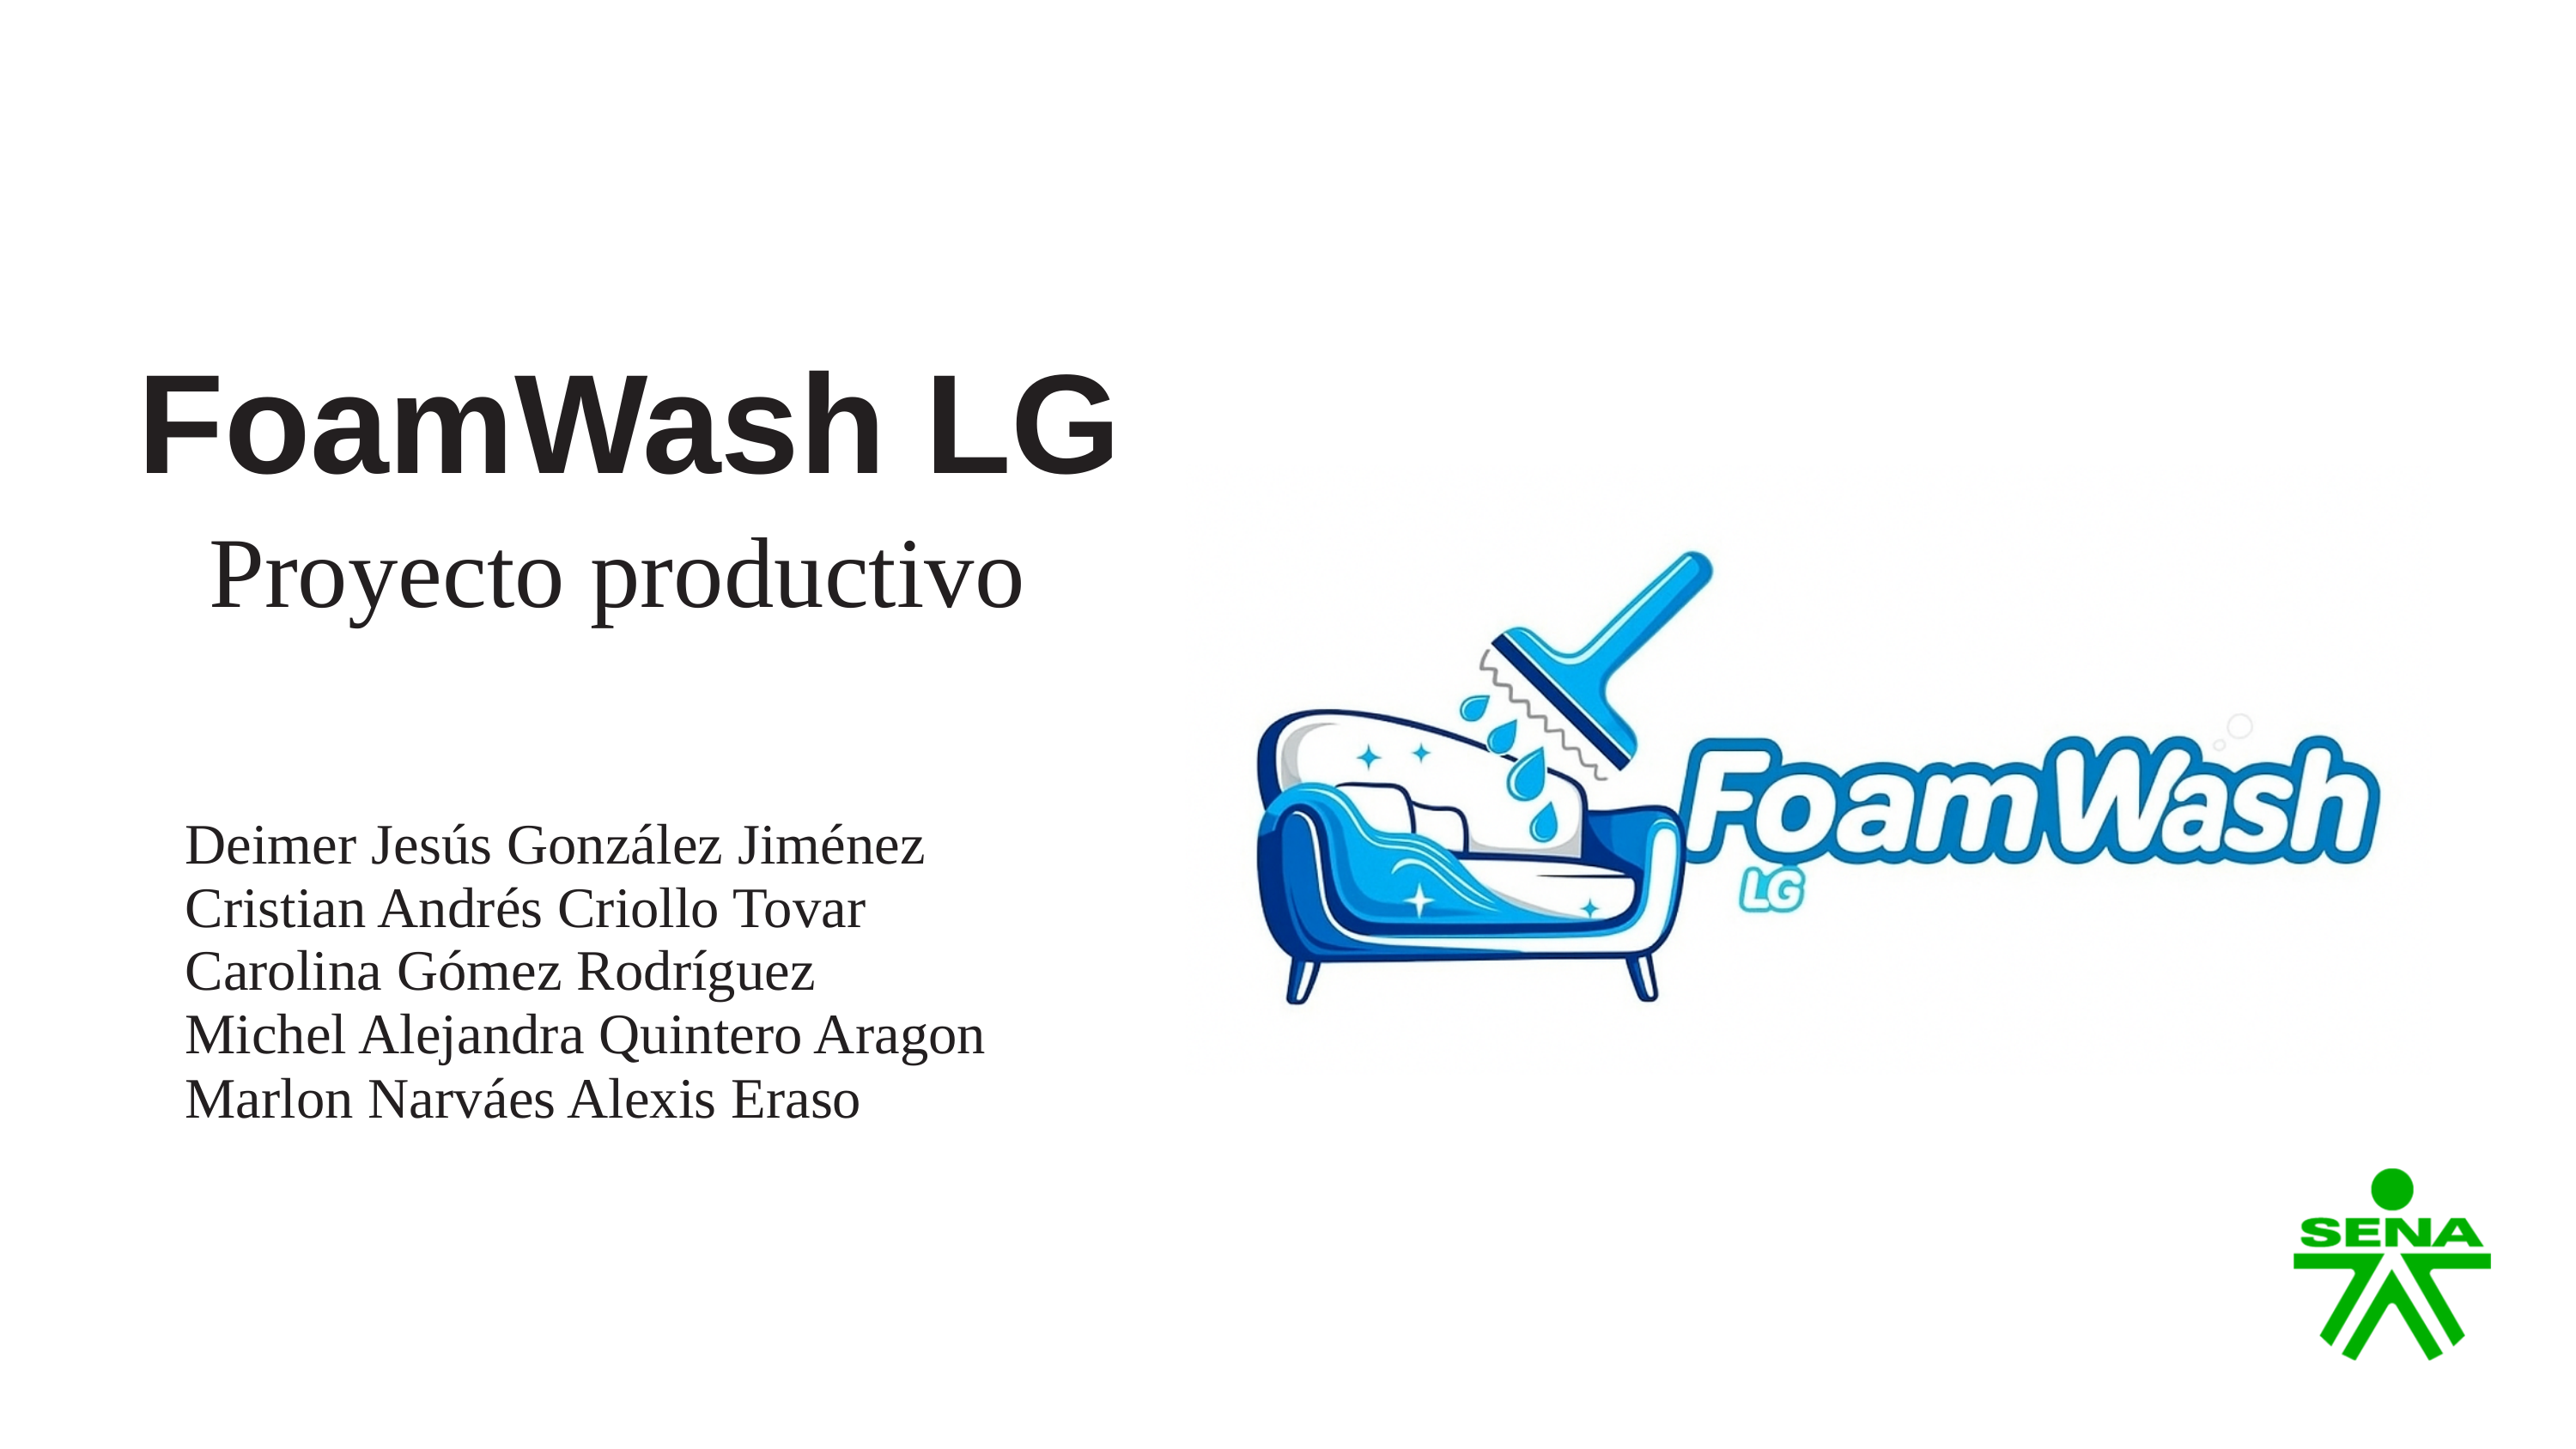

FoamWash LG

Proyecto productivo
Deimer Jesús González Jiménez
Cristian Andrés Criollo Tovar
Carolina Gómez Rodríguez
Michel Alejandra Quintero Aragon
Marlon Narváes Alexis Eraso